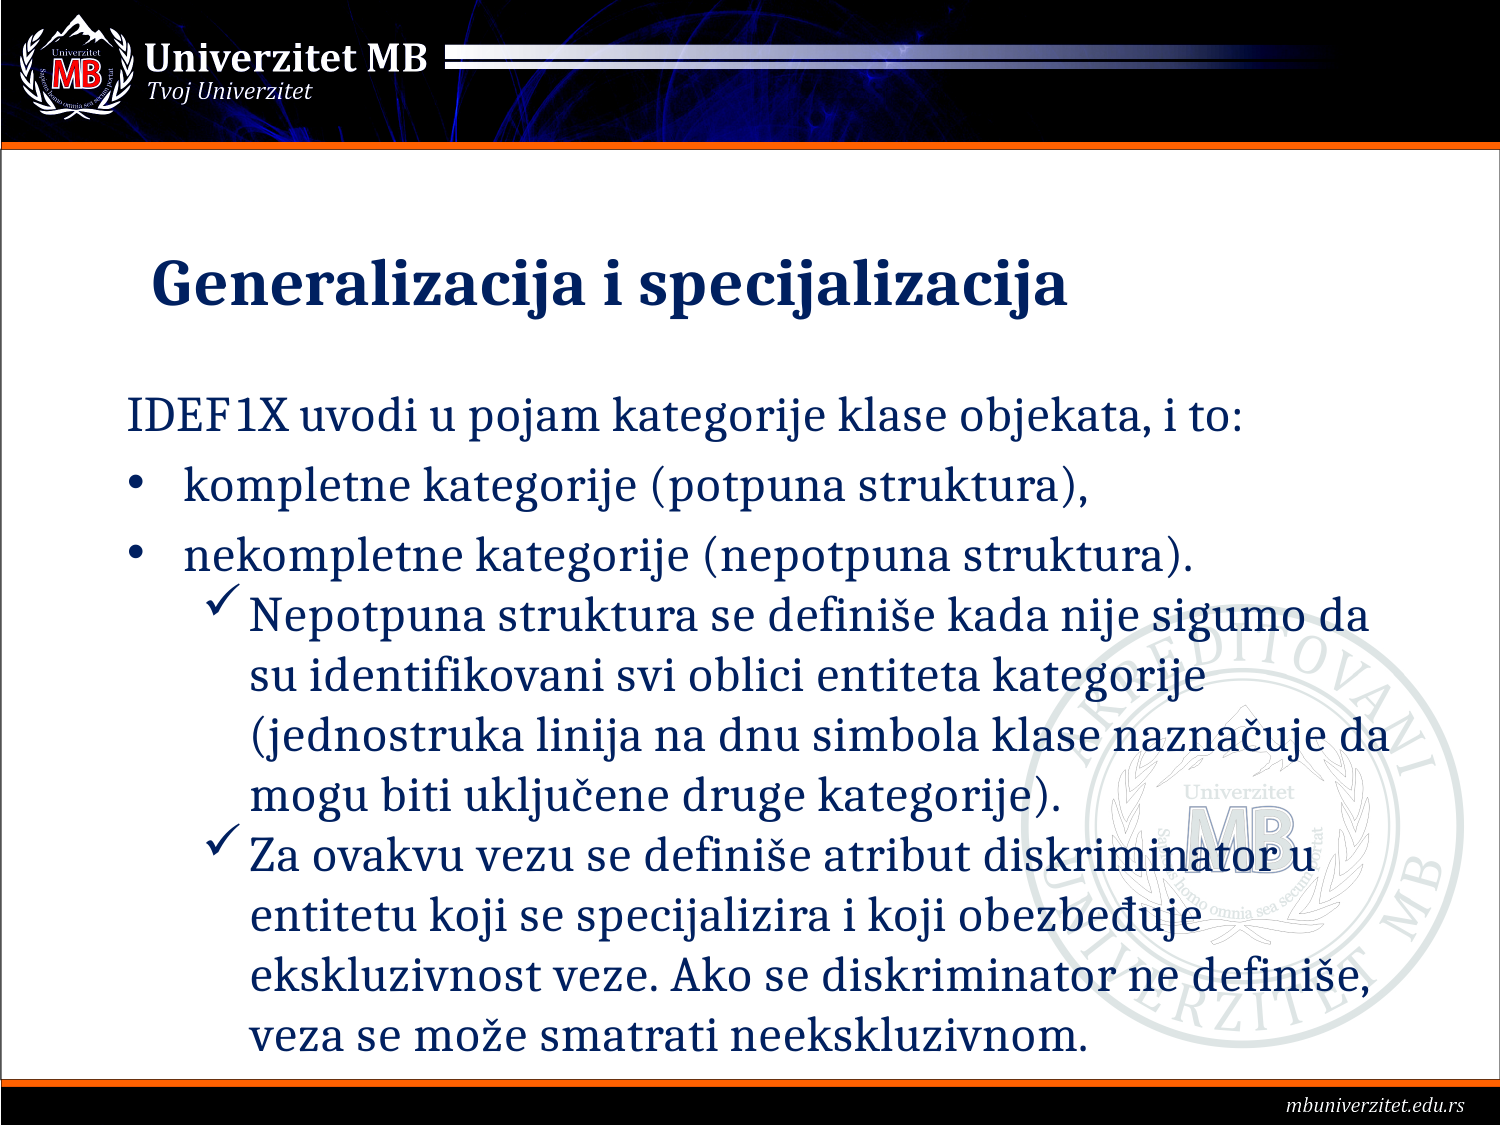

# Generalizacija i specijalizacija
IDEF1X uvodi u pojam kategorije klase objekata, i to:
kompletne kategorije (potpuna struktura),
nekompletne kategorije (nepotpuna struktura).
Nepotpuna struktura se definiše kada nije sigumo da su identifikovani svi oblici entiteta kategorije (jednostruka linija na dnu simbola klase naznačuje da mogu biti uključene druge kategorije).
Za ovakvu vezu se definiše atribut diskriminator u entitetu koji se specijalizira i koji obezbeđuje ekskluzivnost veze. Ako se diskriminator ne definiše, veza se može smatrati neekskluzivnom.